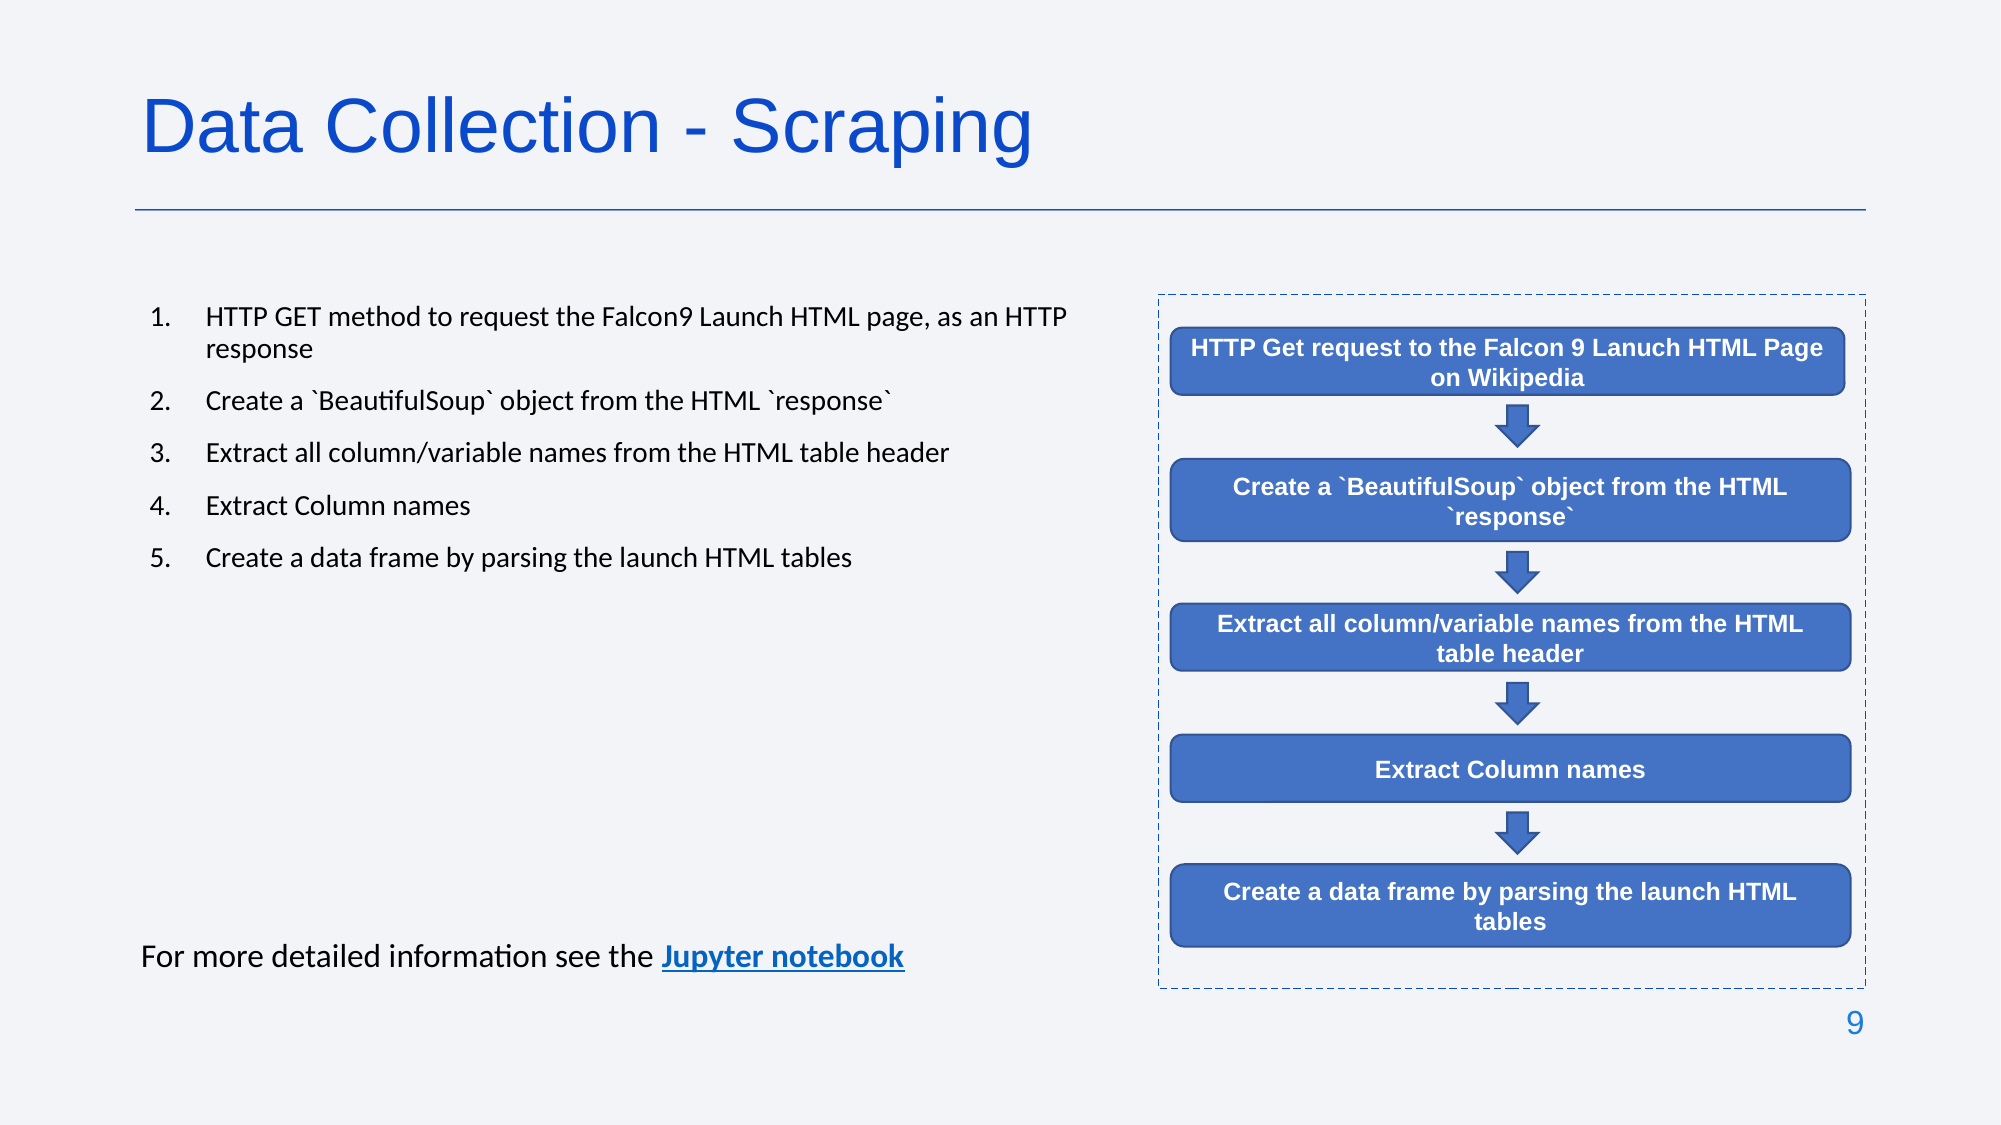

Data Collection - Scraping​
HTTP GET method to request the Falcon9 Launch HTML page, as an HTTP response
Create a `BeautifulSoup` object from the HTML `response`
Extract all column/variable names from the HTML table header
Extract Column names
Create a data frame by parsing the launch HTML tables

HTTP Get request to the Falcon 9 Lanuch HTML Page on Wikipedia

Create a `BeautifulSoup` object from the HTML `response`

Extract all column/variable names from the HTML table header

Extract Column names

Create a data frame by parsing the launch HTML tables
For more detailed information see the Jupyter notebook

9